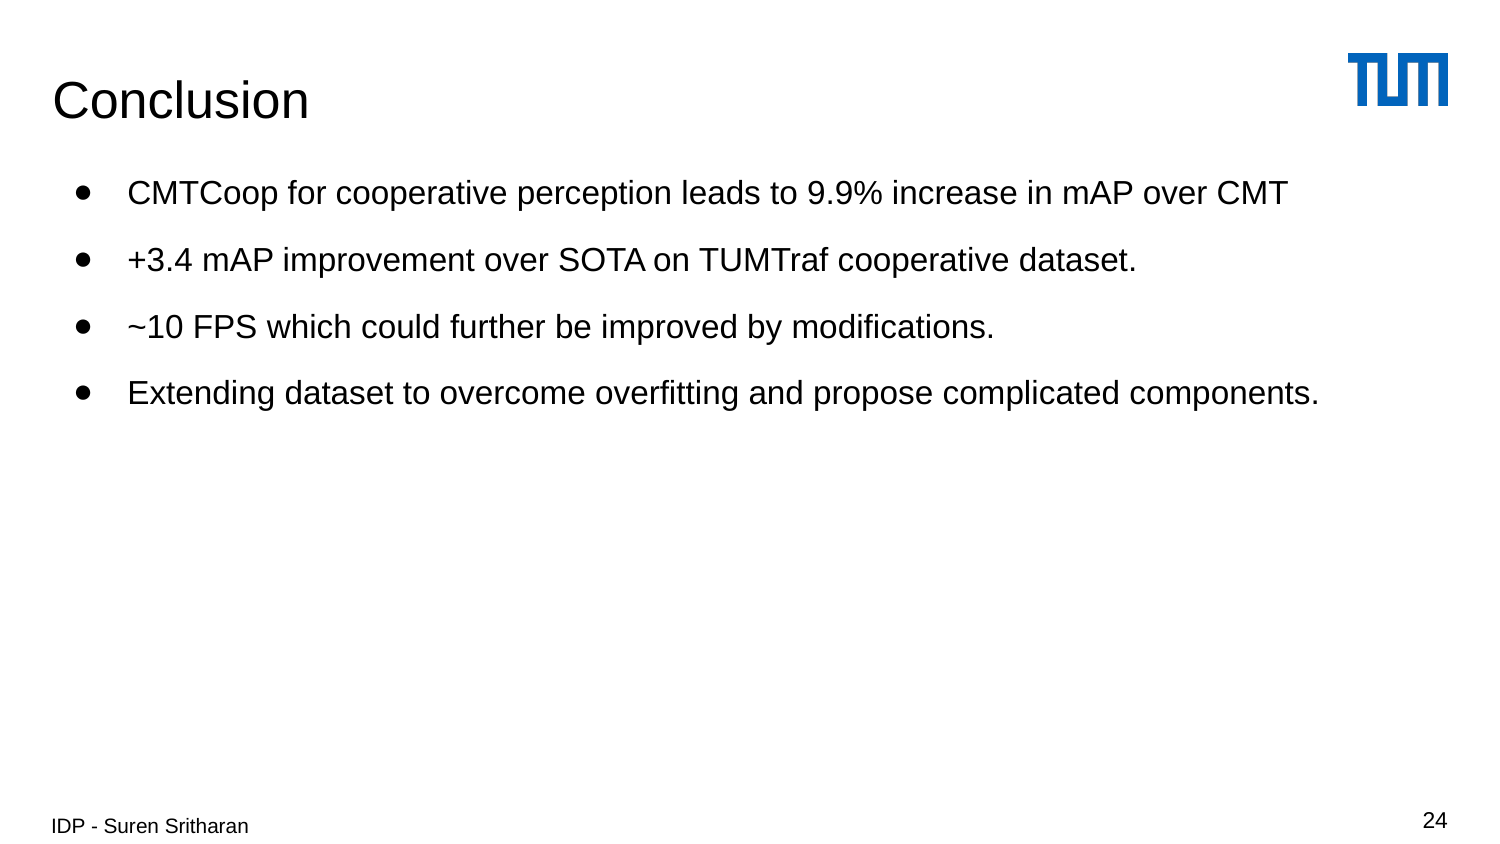

# Conclusion
CMTCoop for cooperative perception leads to 9.9% increase in mAP over CMT
+3.4 mAP improvement over SOTA on TUMTraf cooperative dataset.
~10 FPS which could further be improved by modifications.
Extending dataset to overcome overfitting and propose complicated components.
IDP - Suren Sritharan
24